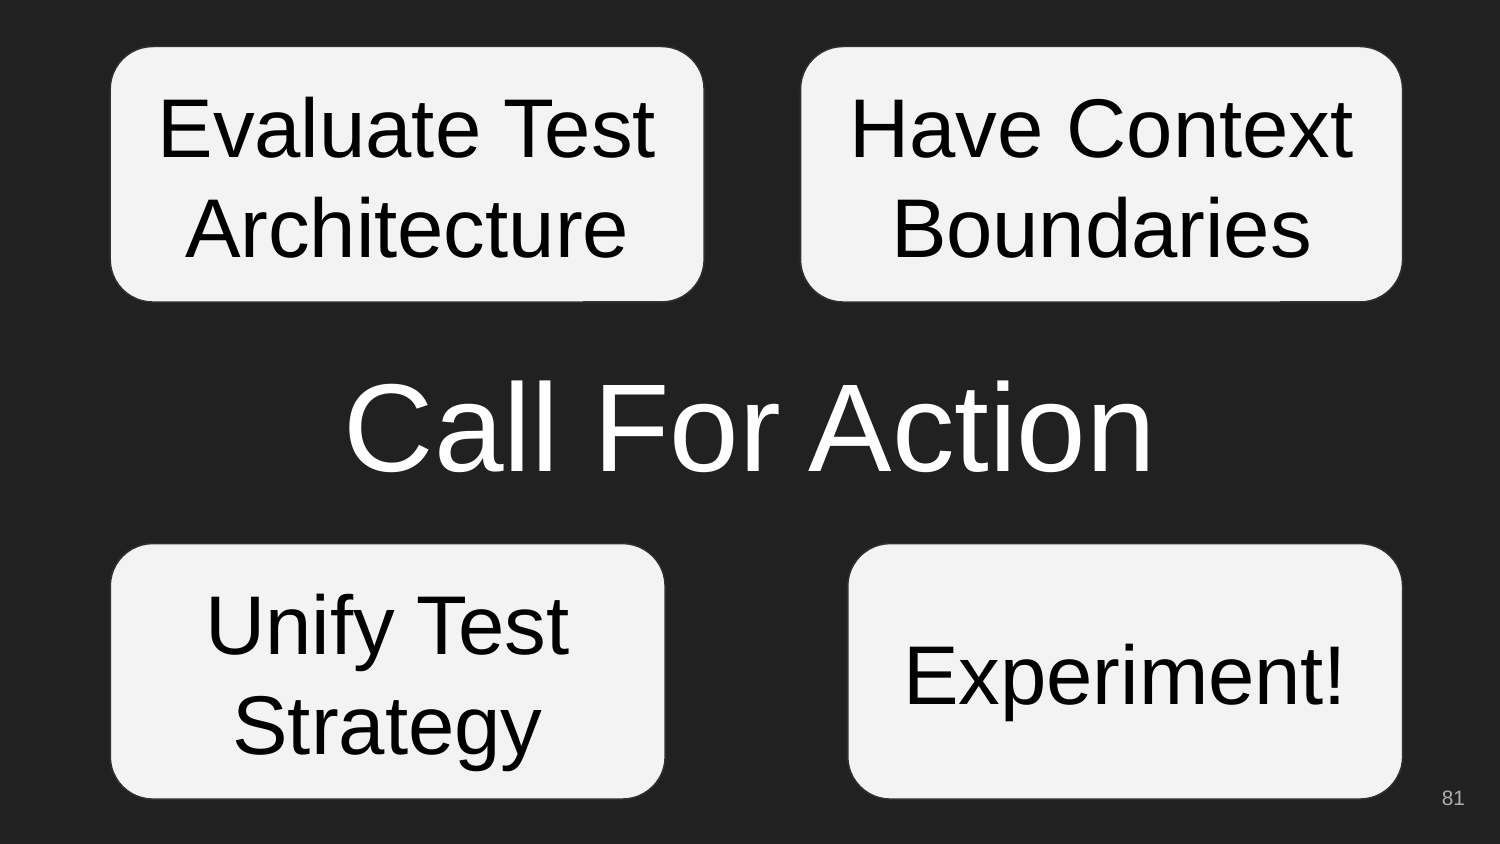

Evaluate Test Architecture
Have Context Boundaries
# Call For Action
Unify Test Strategy
Experiment!
81